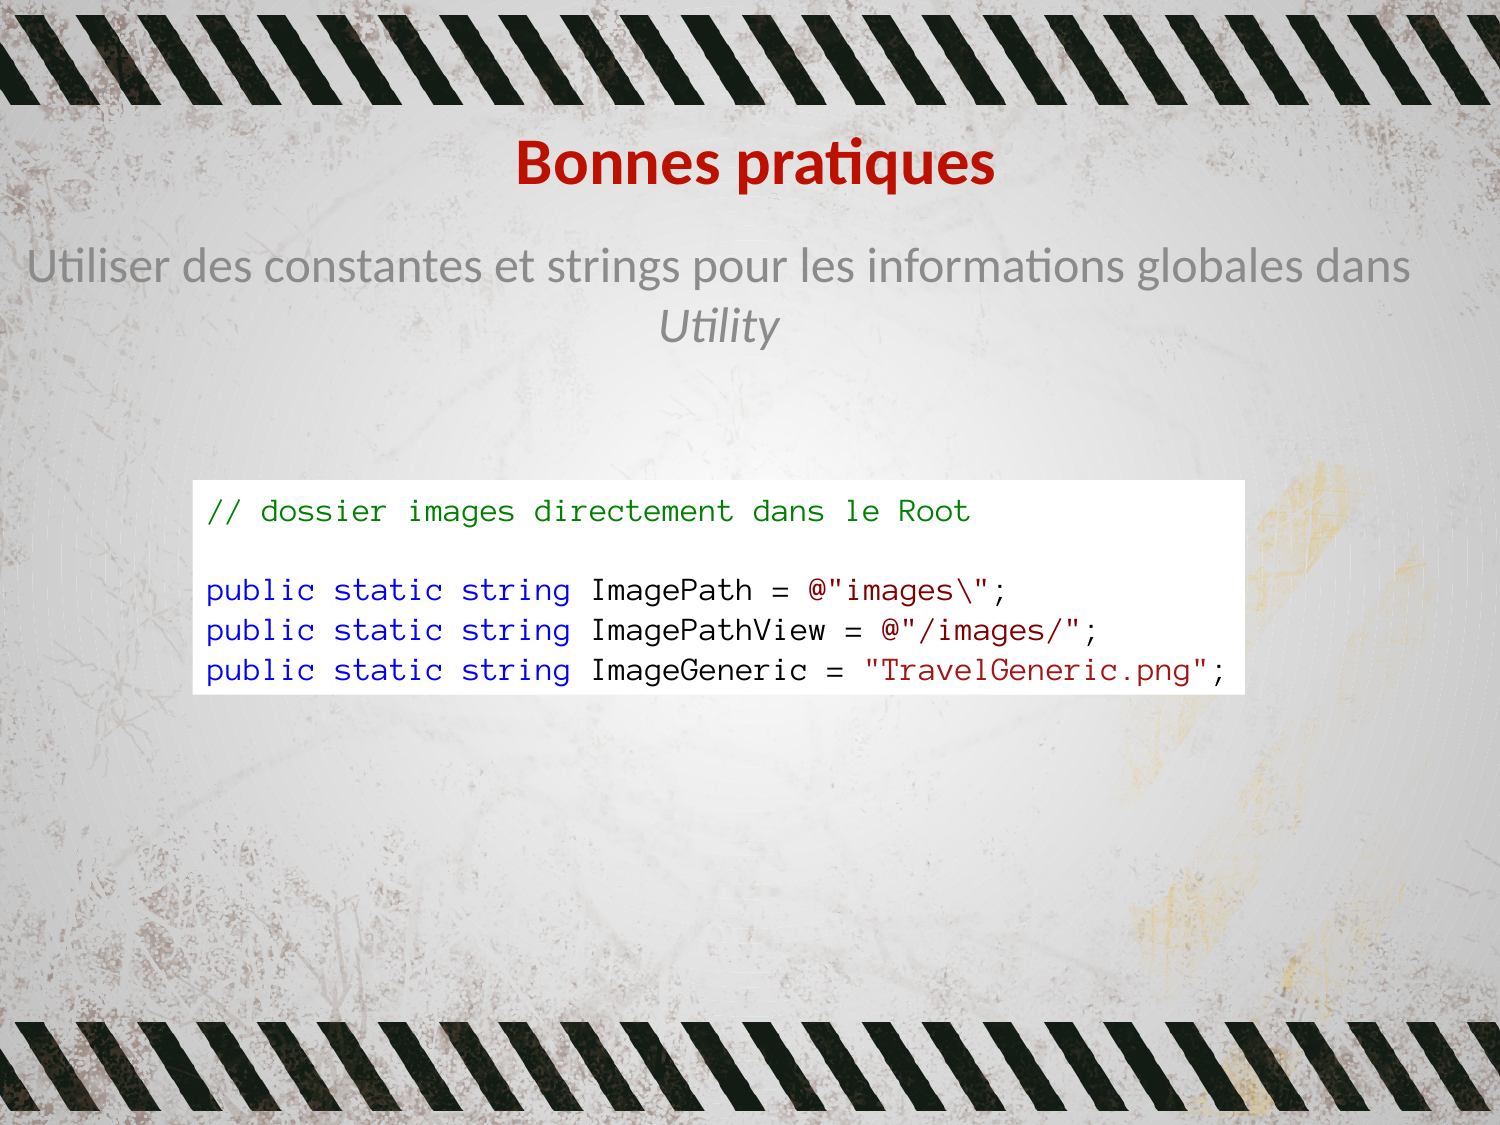

# Bonnes pratiques
Utiliser des constantes et strings pour les informations globales dans Utility
// dossier images directement dans le Root

public static string ImagePath = @"images\";
public static string ImagePathView = @"/images/";
public static string ImageGeneric = "TravelGeneric.png";